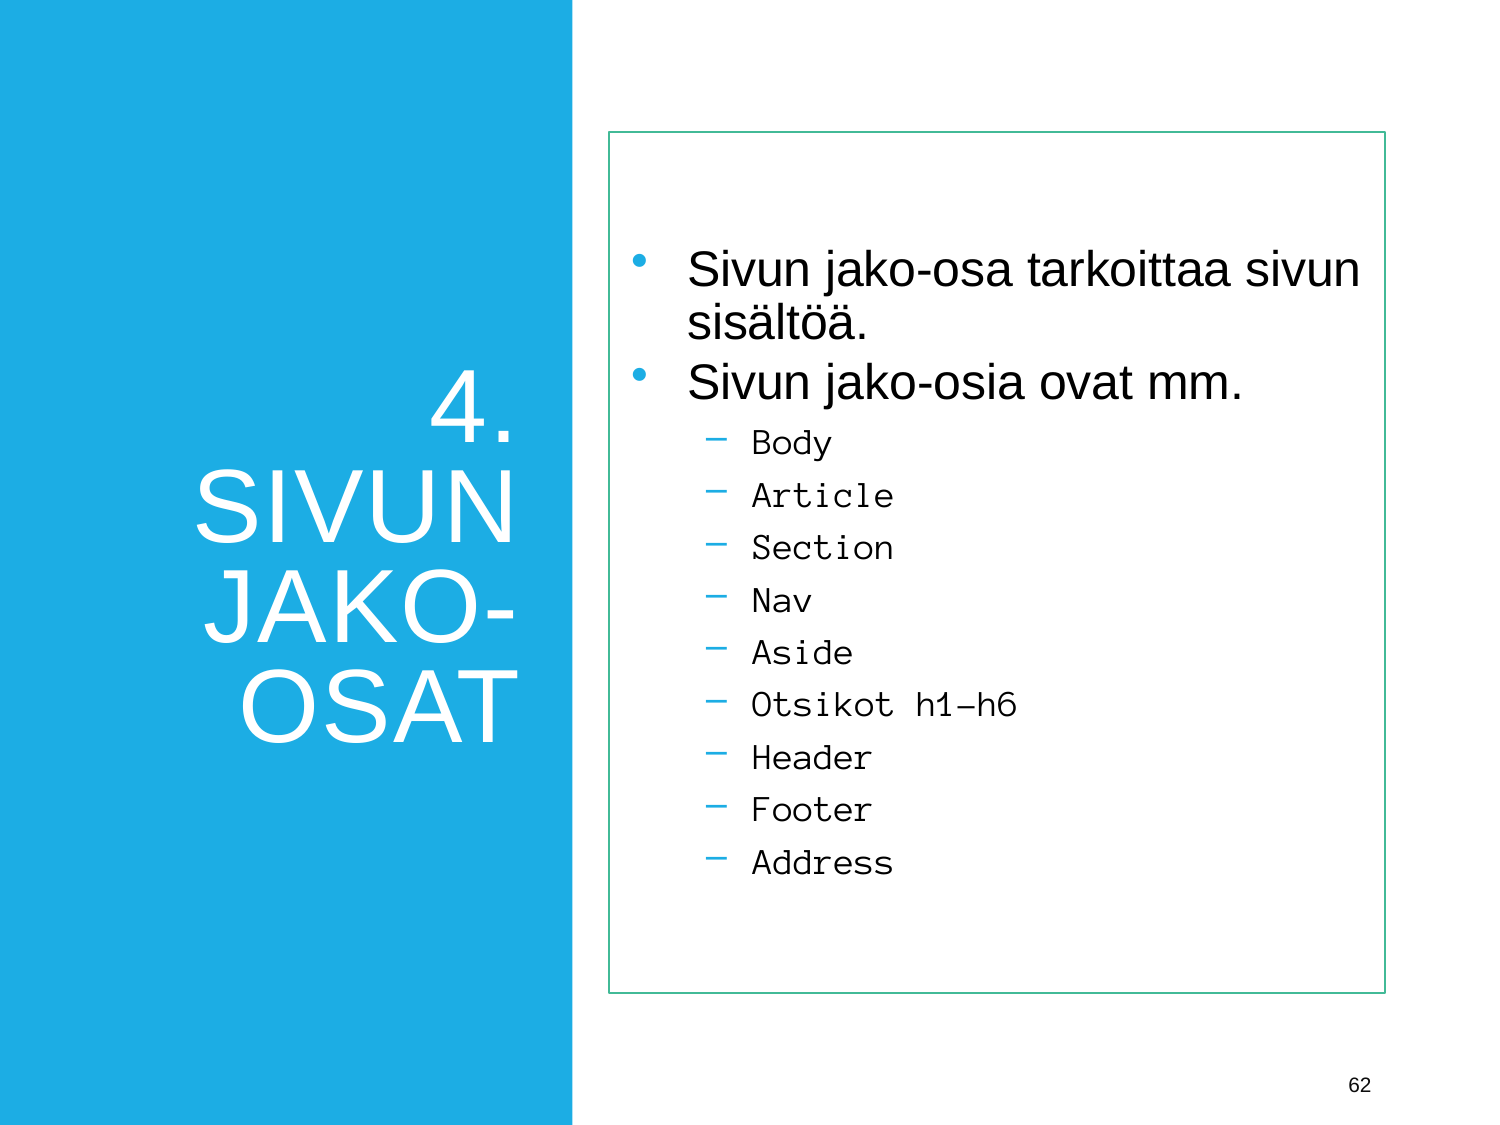

# 4. Sivun jako-osat
Sivun jako-osa tarkoittaa sivun sisältöä.
Sivun jako-osia ovat mm.
Body
Article
Section
Nav
Aside
Otsikot h1-h6
Header
Footer
Address
62